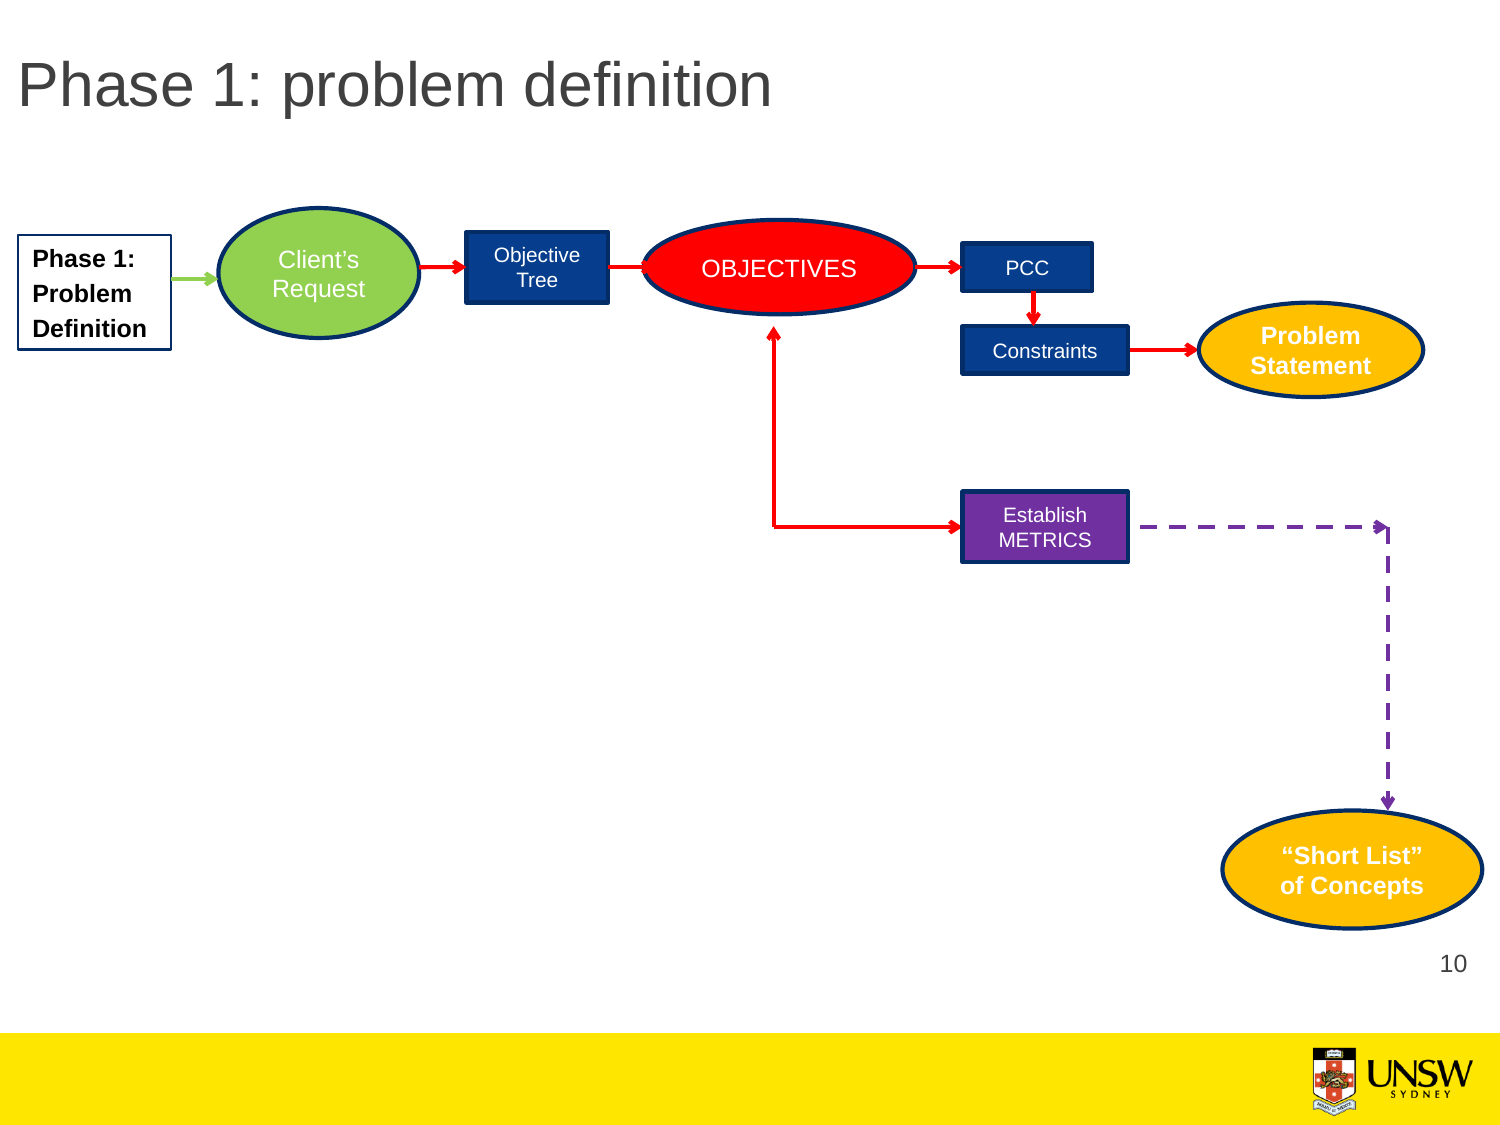

Phase 1: problem definition

Client’s Request
OBJECTIVES
Objective
Tree
Phase 1:
Problem
Definition
PCC
Problem Statement
Constraints
Establish
METRICS
“Short List” of Concepts